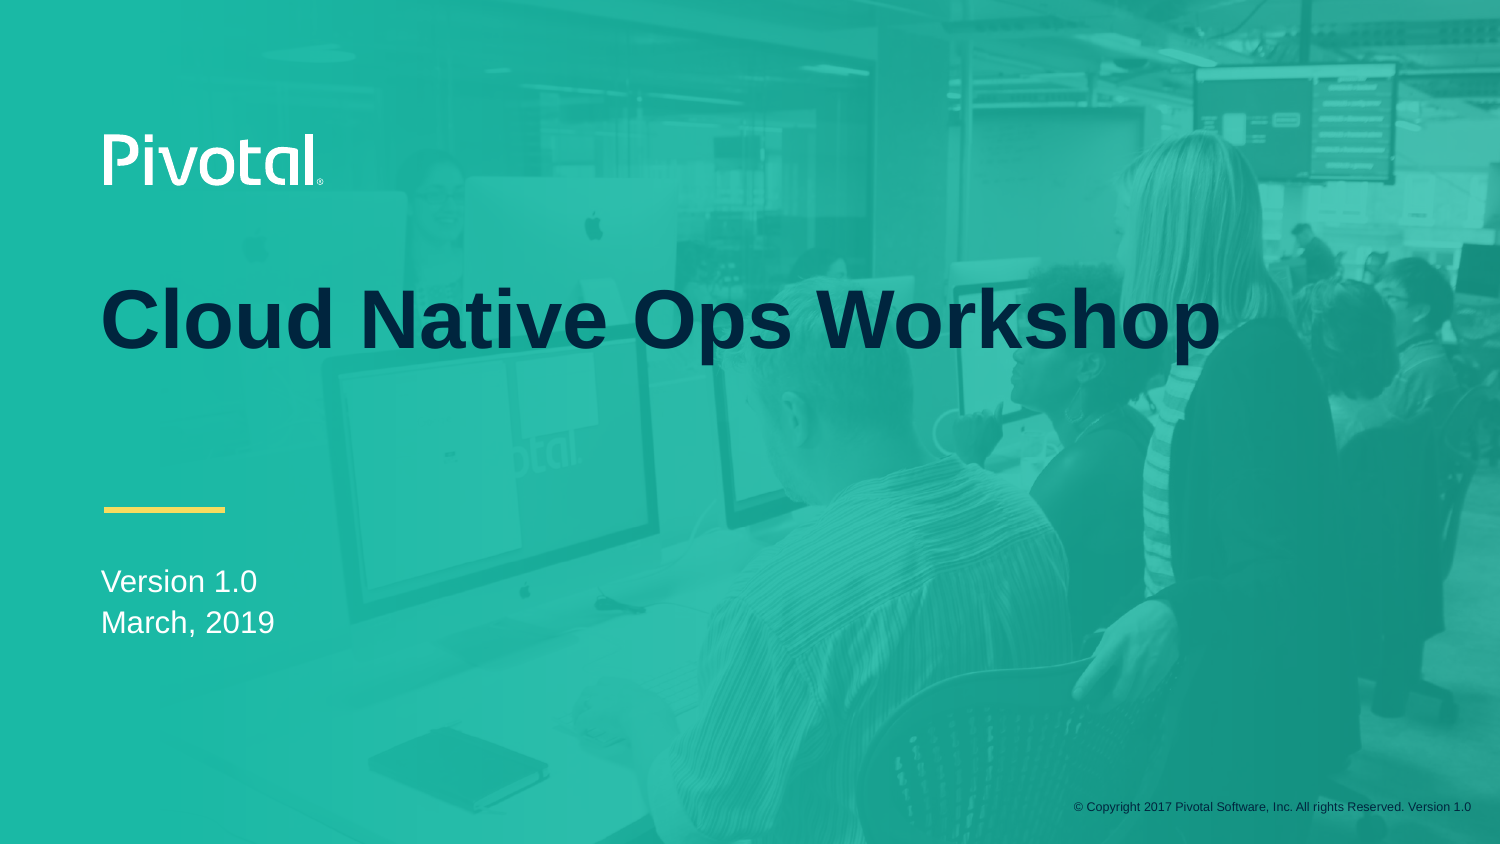

# Cloud Native Ops Workshop

Version 1.0
March, 2019